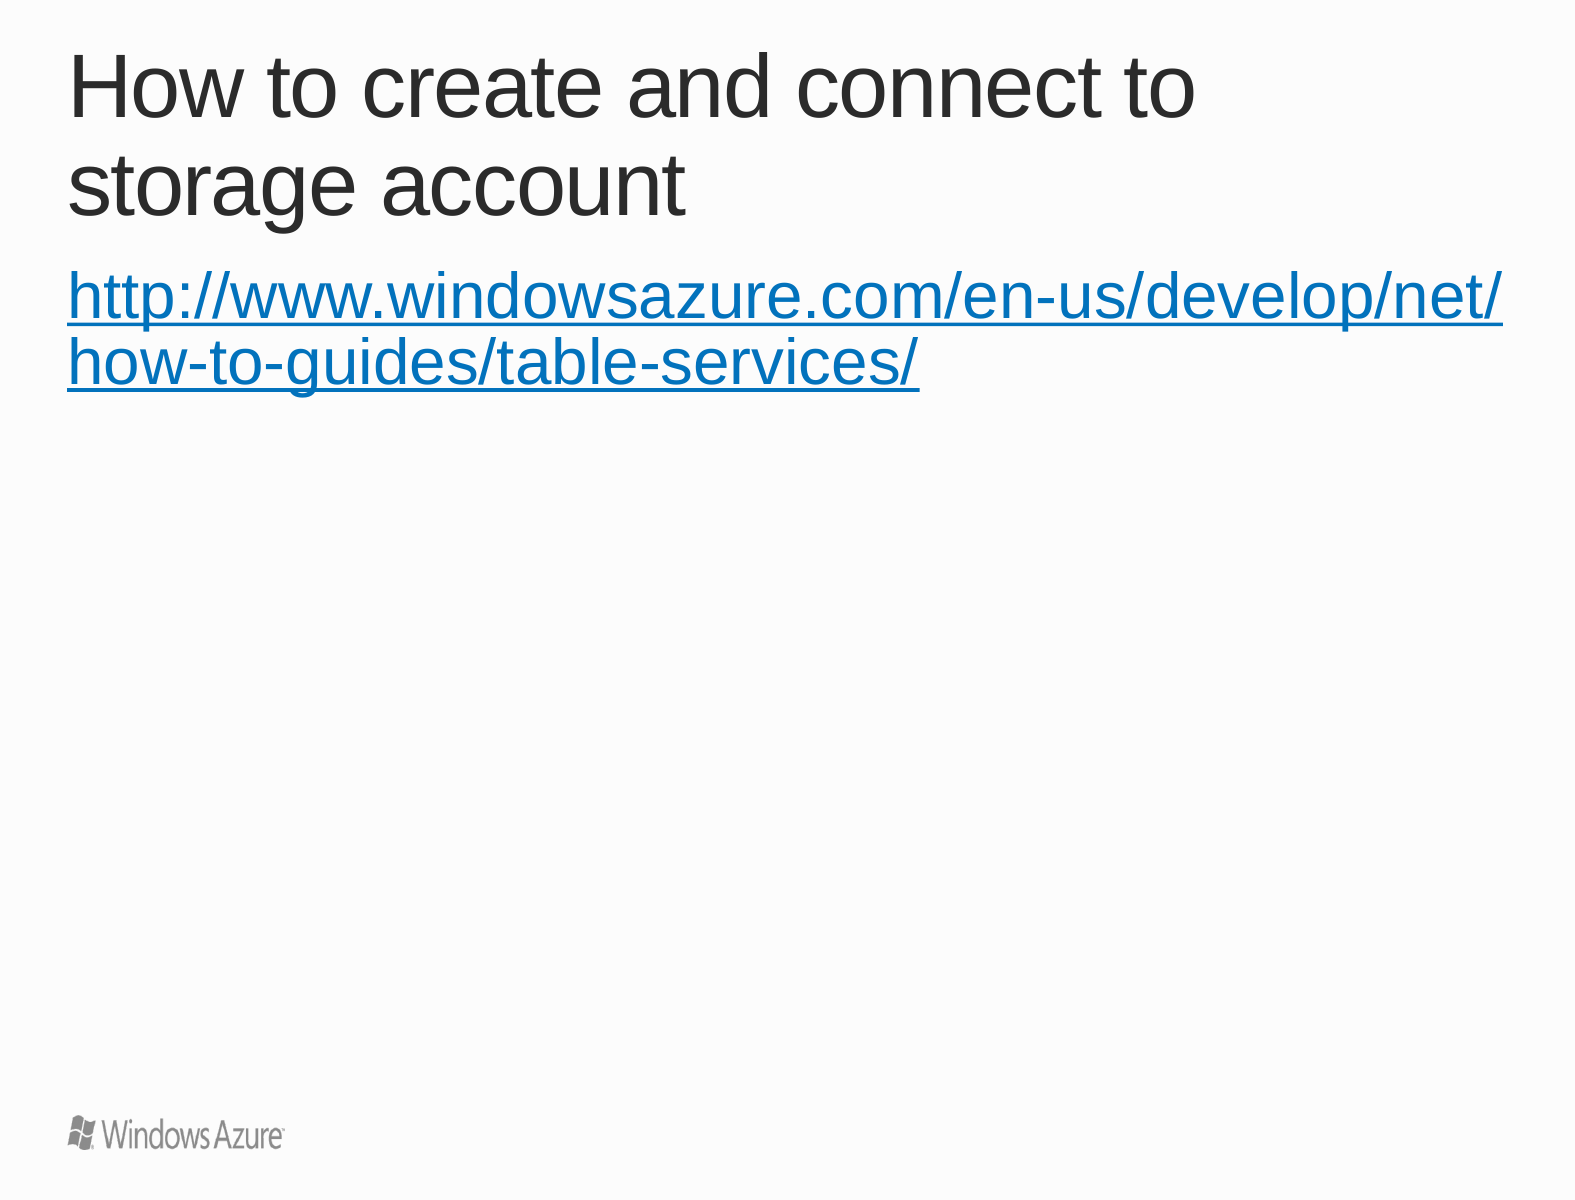

# How to create and connect to storage account
http://www.windowsazure.com/en-us/develop/net/how-to-guides/table-services/